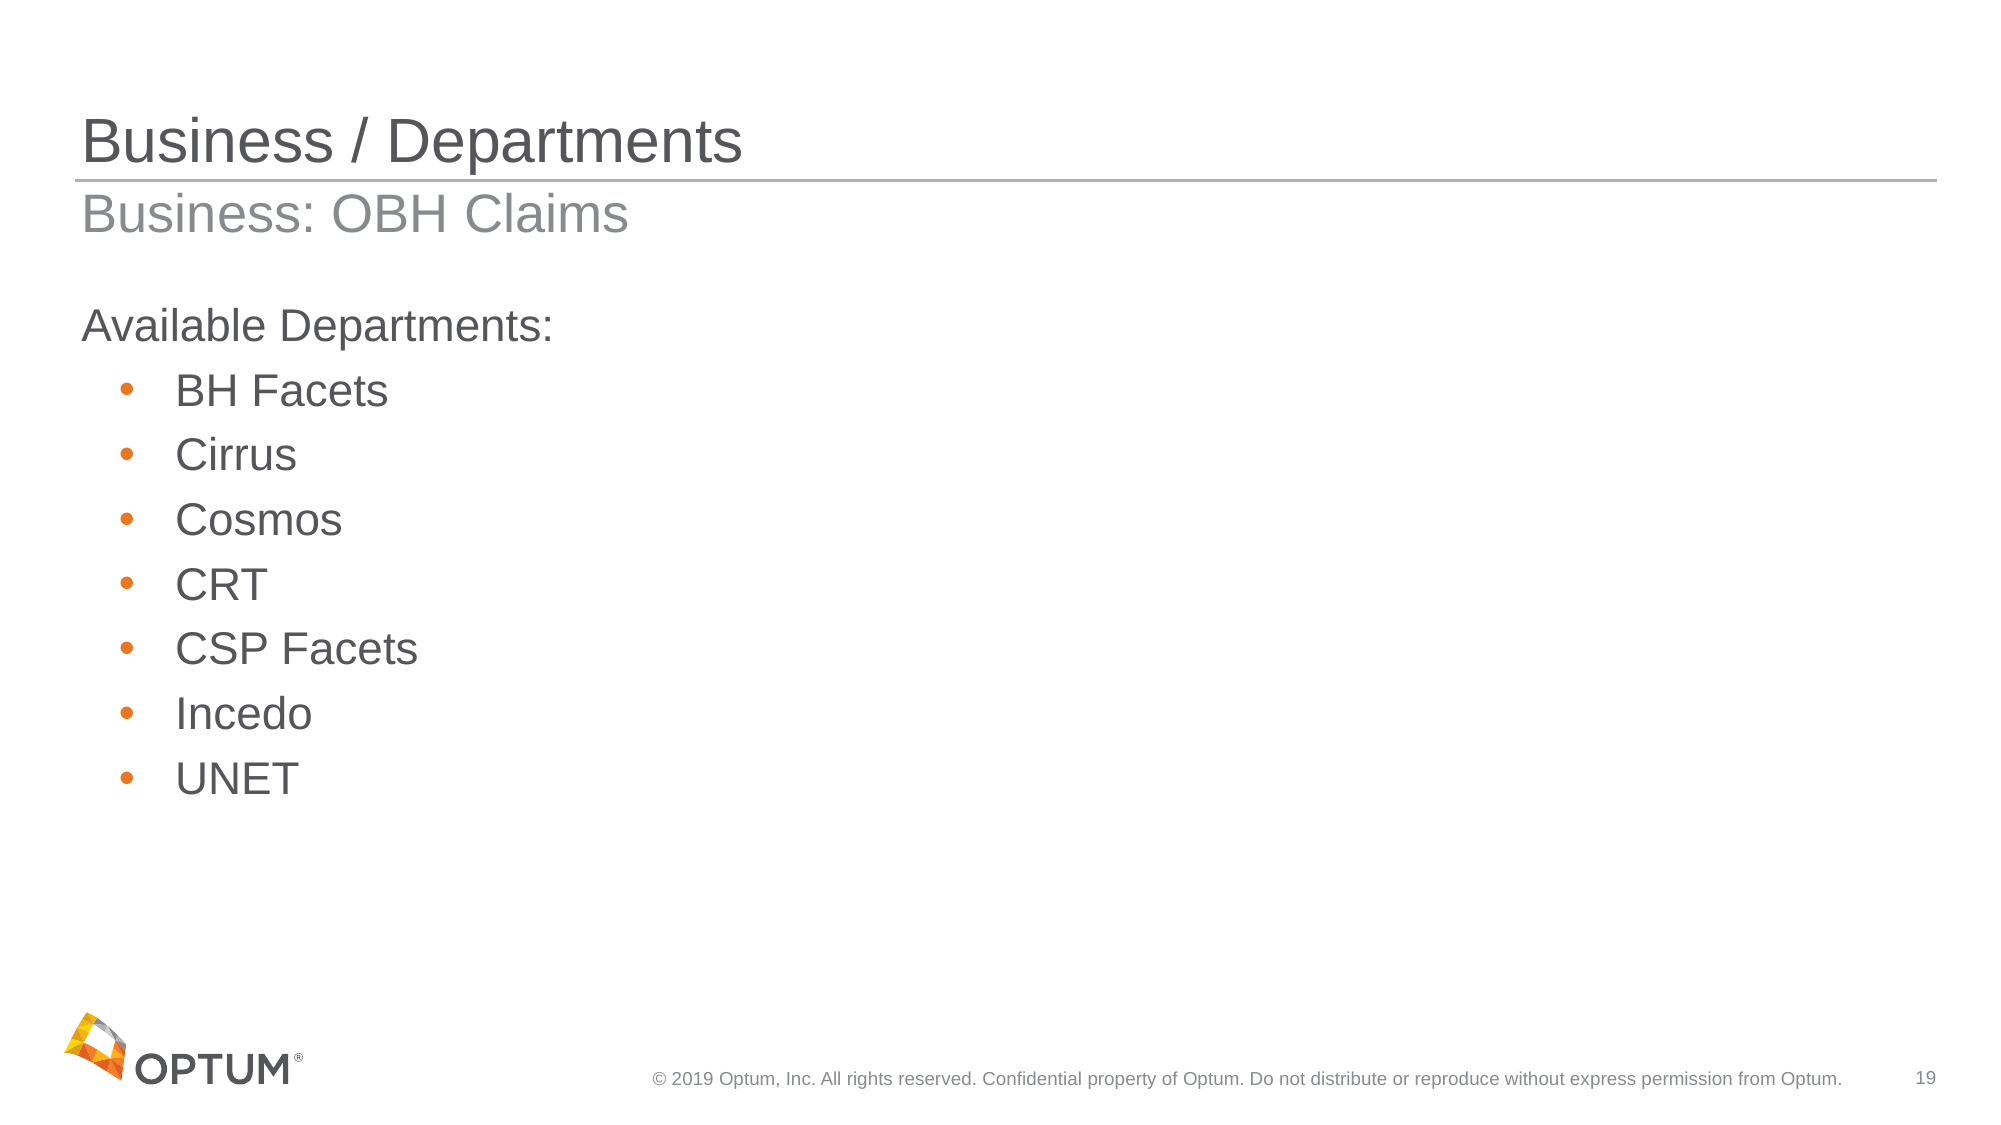

# Business / Departments
Business: OBH Claims
Available Departments:
BH Facets
Cirrus
Cosmos
CRT
CSP Facets
Incedo
UNET

© 2019 Optum, Inc. All rights reserved. Confidential property of Optum. Do not distribute or reproduce without express permission from Optum.
19